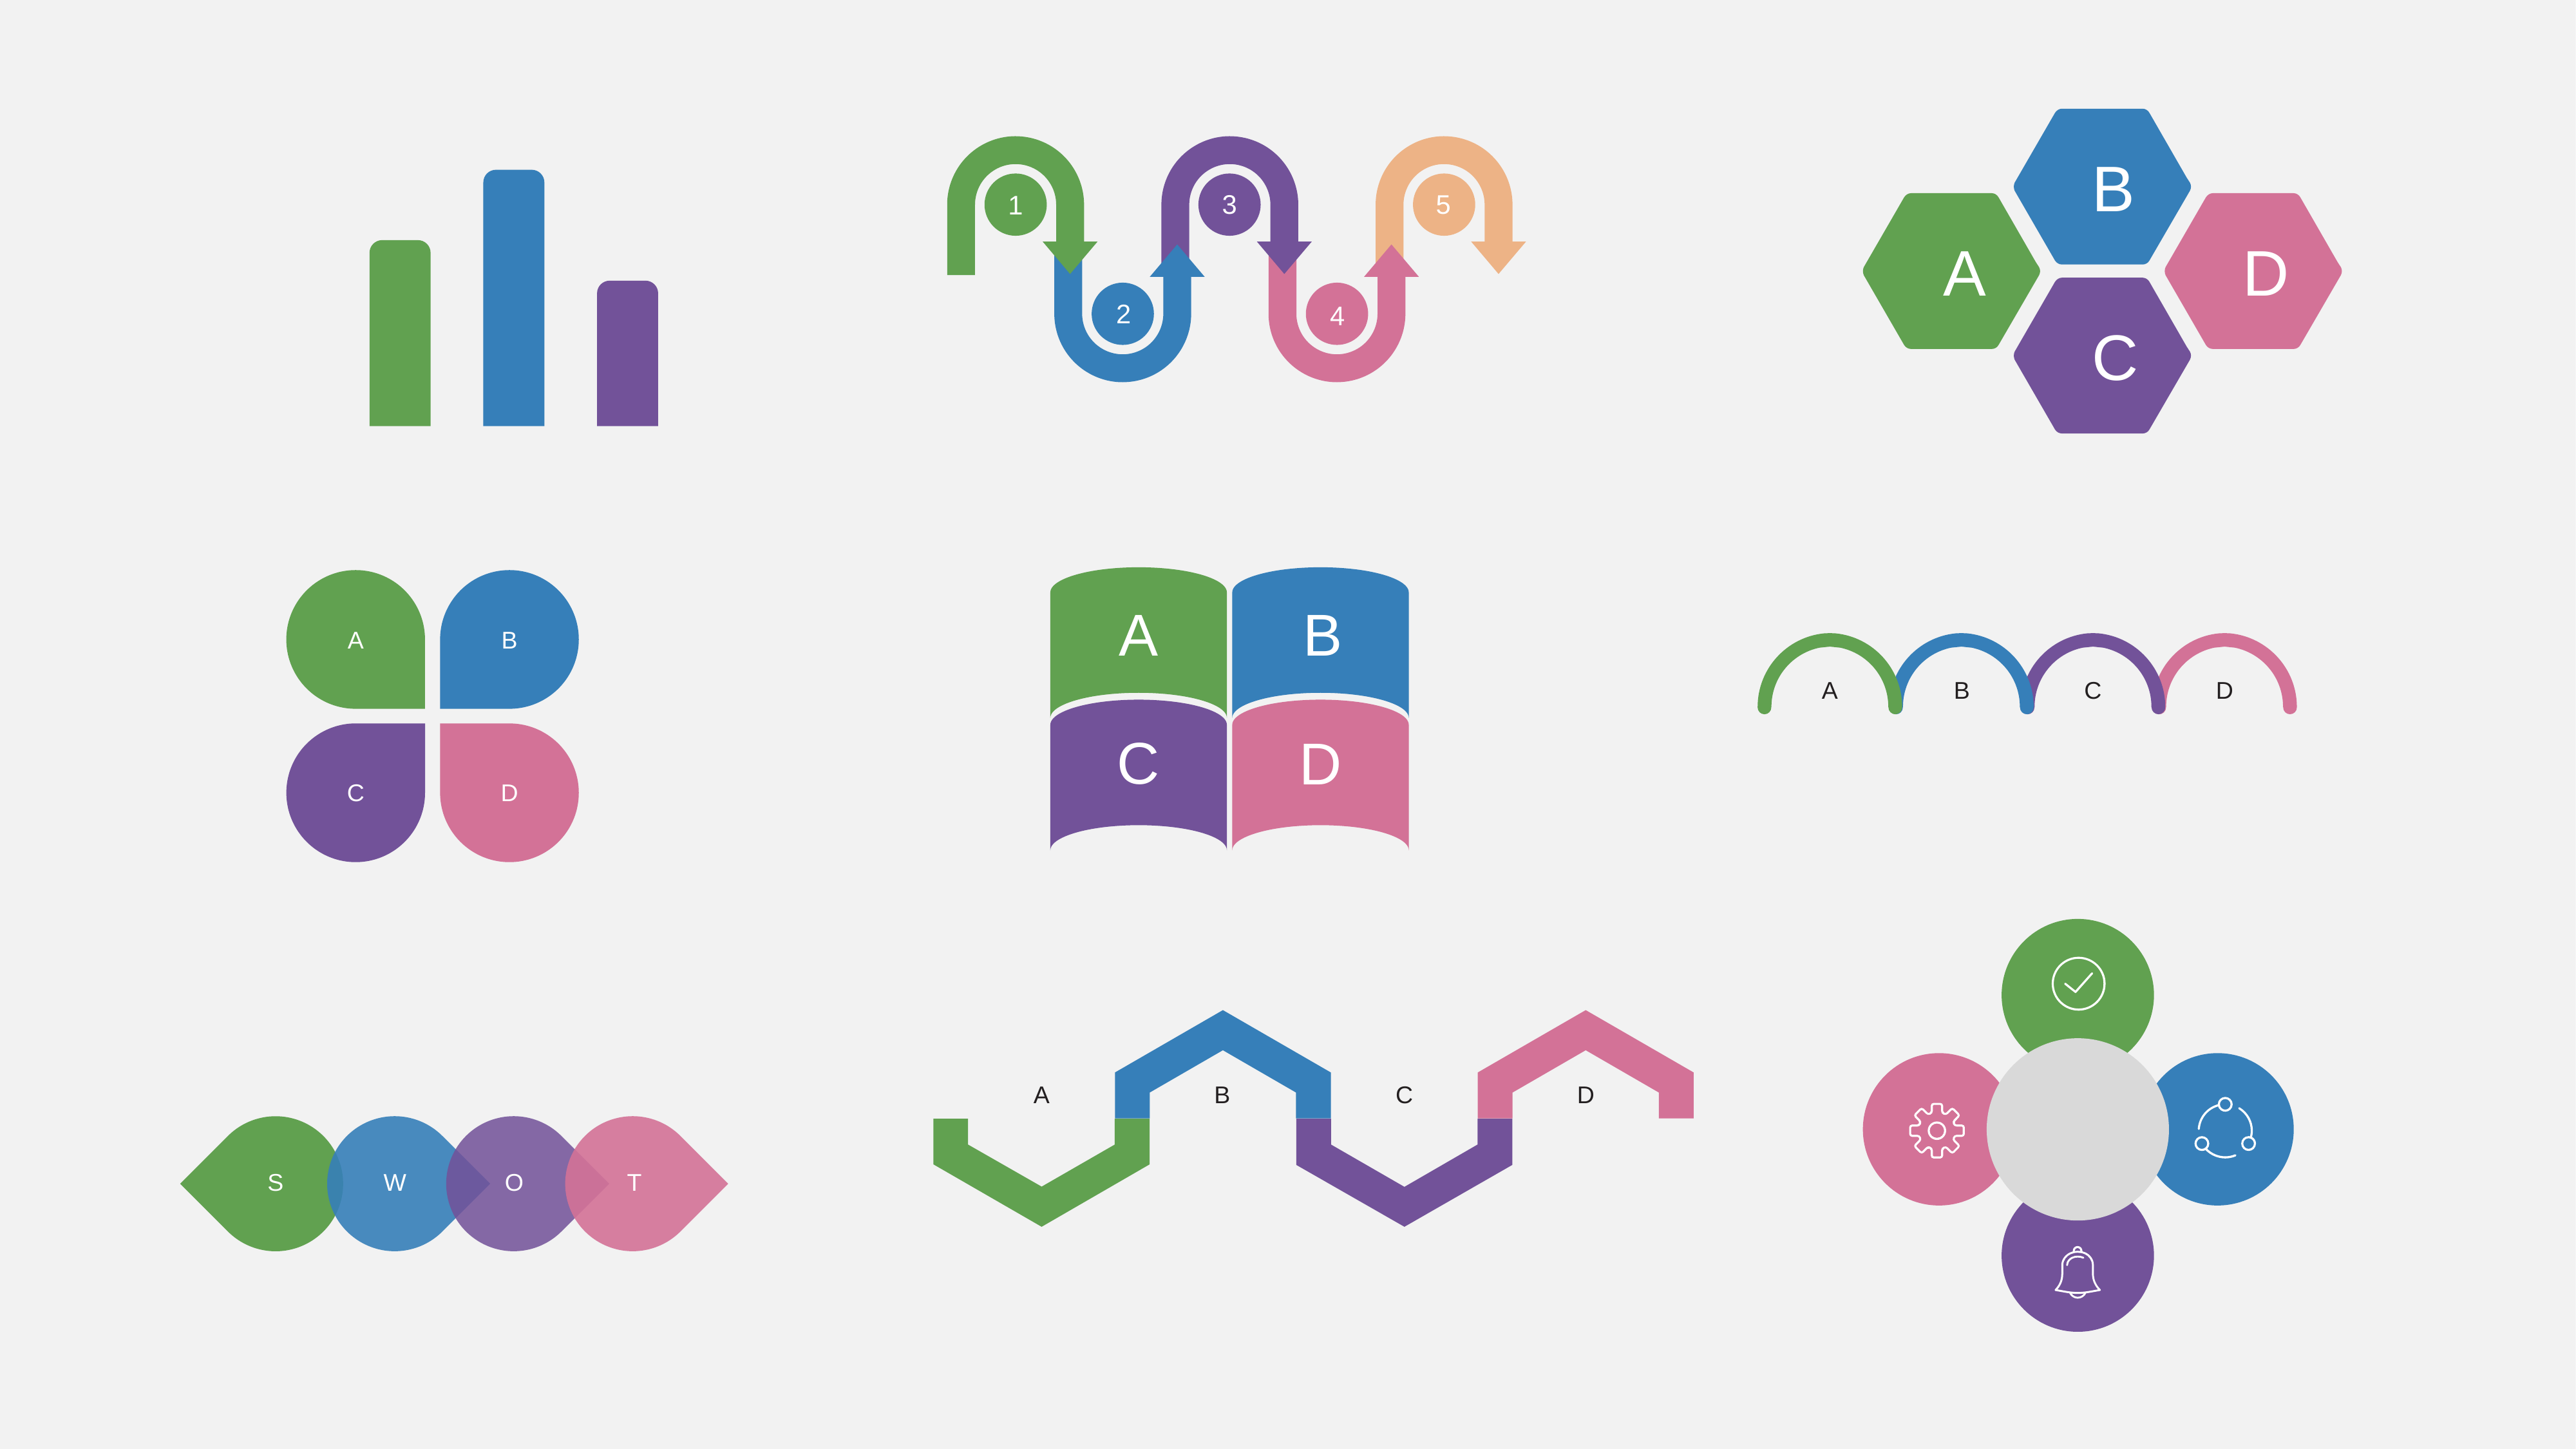

B

A
D

C

3
5
1

2
4

A
B
C
D

A
B

C
D

A
B
C
D

A
B
C
D

S
W
O
T